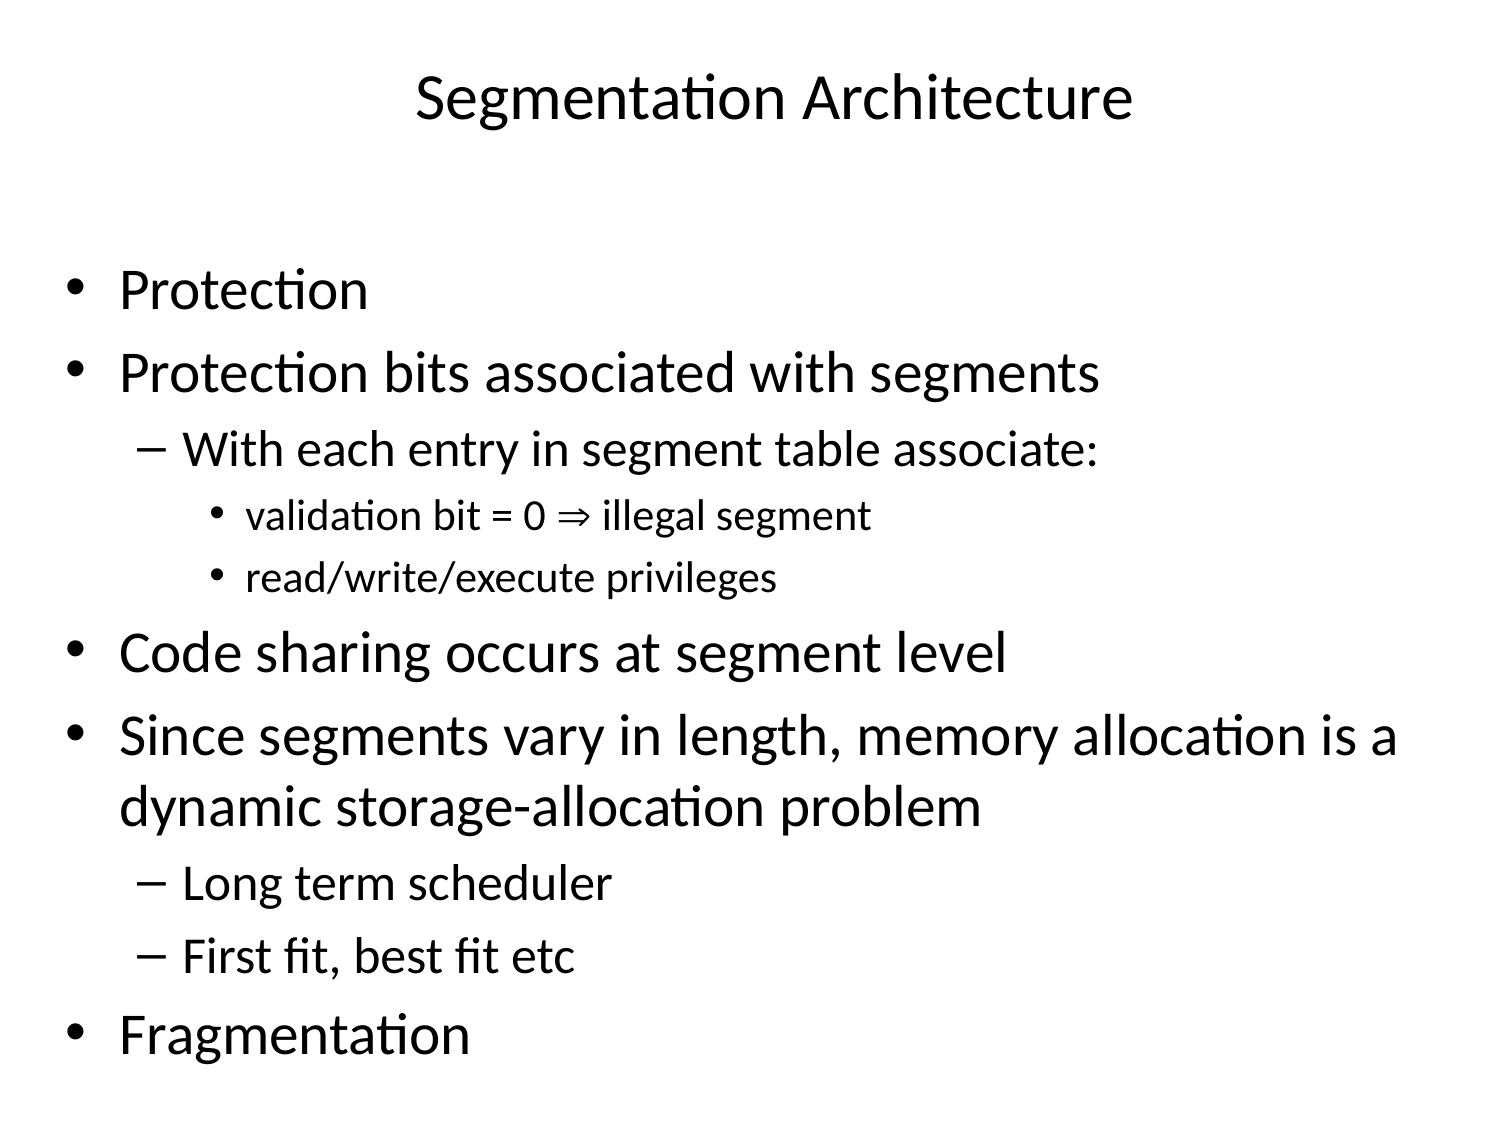

# Segmentation Architecture
Protection
Protection bits associated with segments
With each entry in segment table associate:
validation bit = 0 ⇒ illegal segment
read/write/execute privileges
Code sharing occurs at segment level
Since segments vary in length, memory allocation is a dynamic storage-allocation problem
Long term scheduler
First fit, best fit etc
Fragmentation